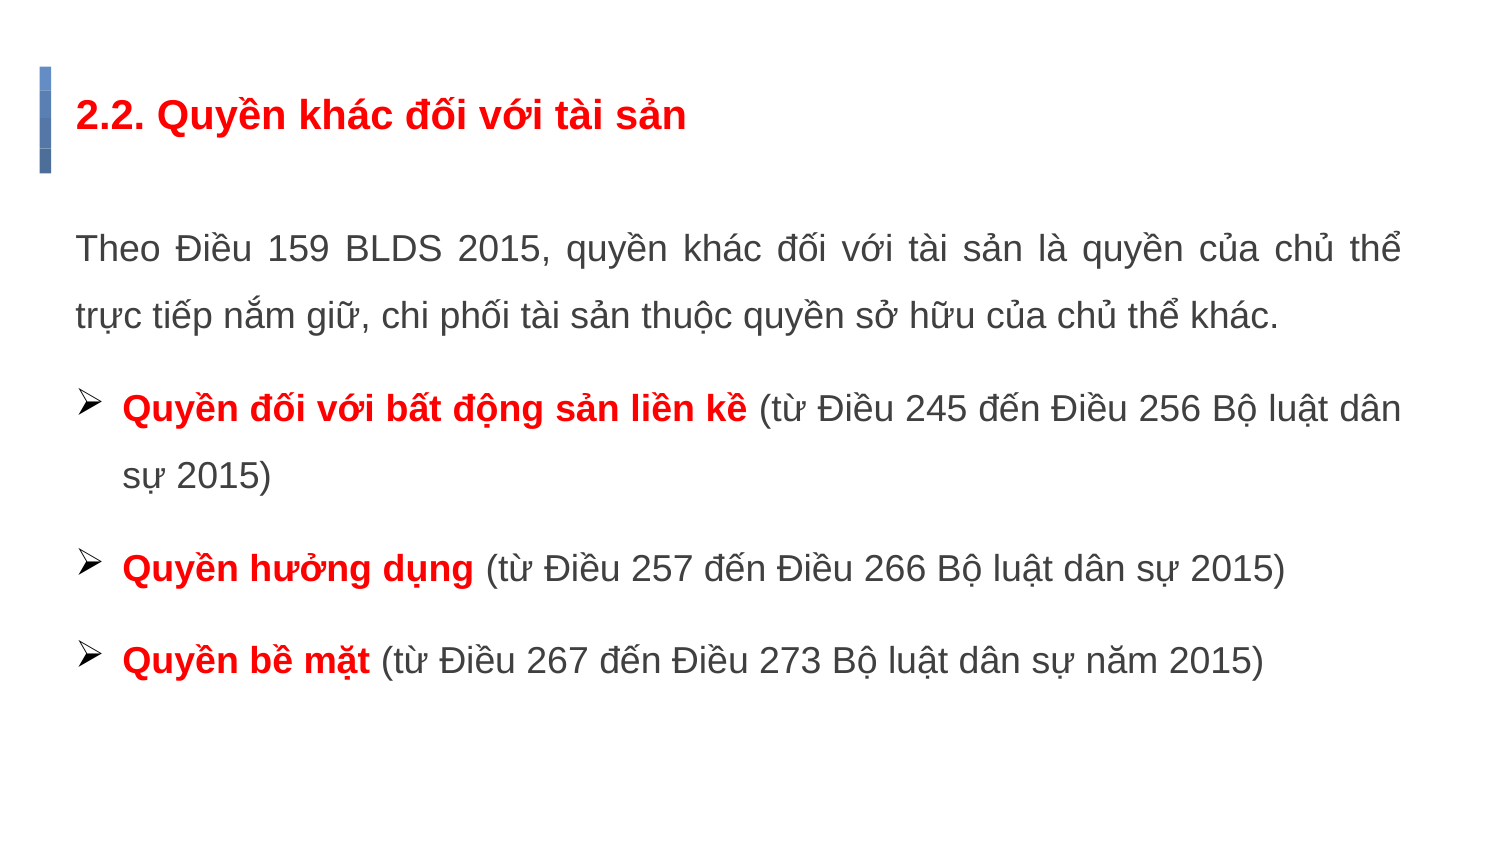

# 2.2. Quyền khác đối với tài sản
Theo Điều 159 BLDS 2015, quyền khác đối với tài sản là quyền của chủ thể trực tiếp nắm giữ, chi phối tài sản thuộc quyền sở hữu của chủ thể khác.
Quyền đối với bất động sản liền kề (từ Điều 245 đến Điều 256 Bộ luật dân sự 2015)
Quyền hưởng dụng (từ Điều 257 đến Điều 266 Bộ luật dân sự 2015)
Quyền bề mặt (từ Điều 267 đến Điều 273 Bộ luật dân sự năm 2015)